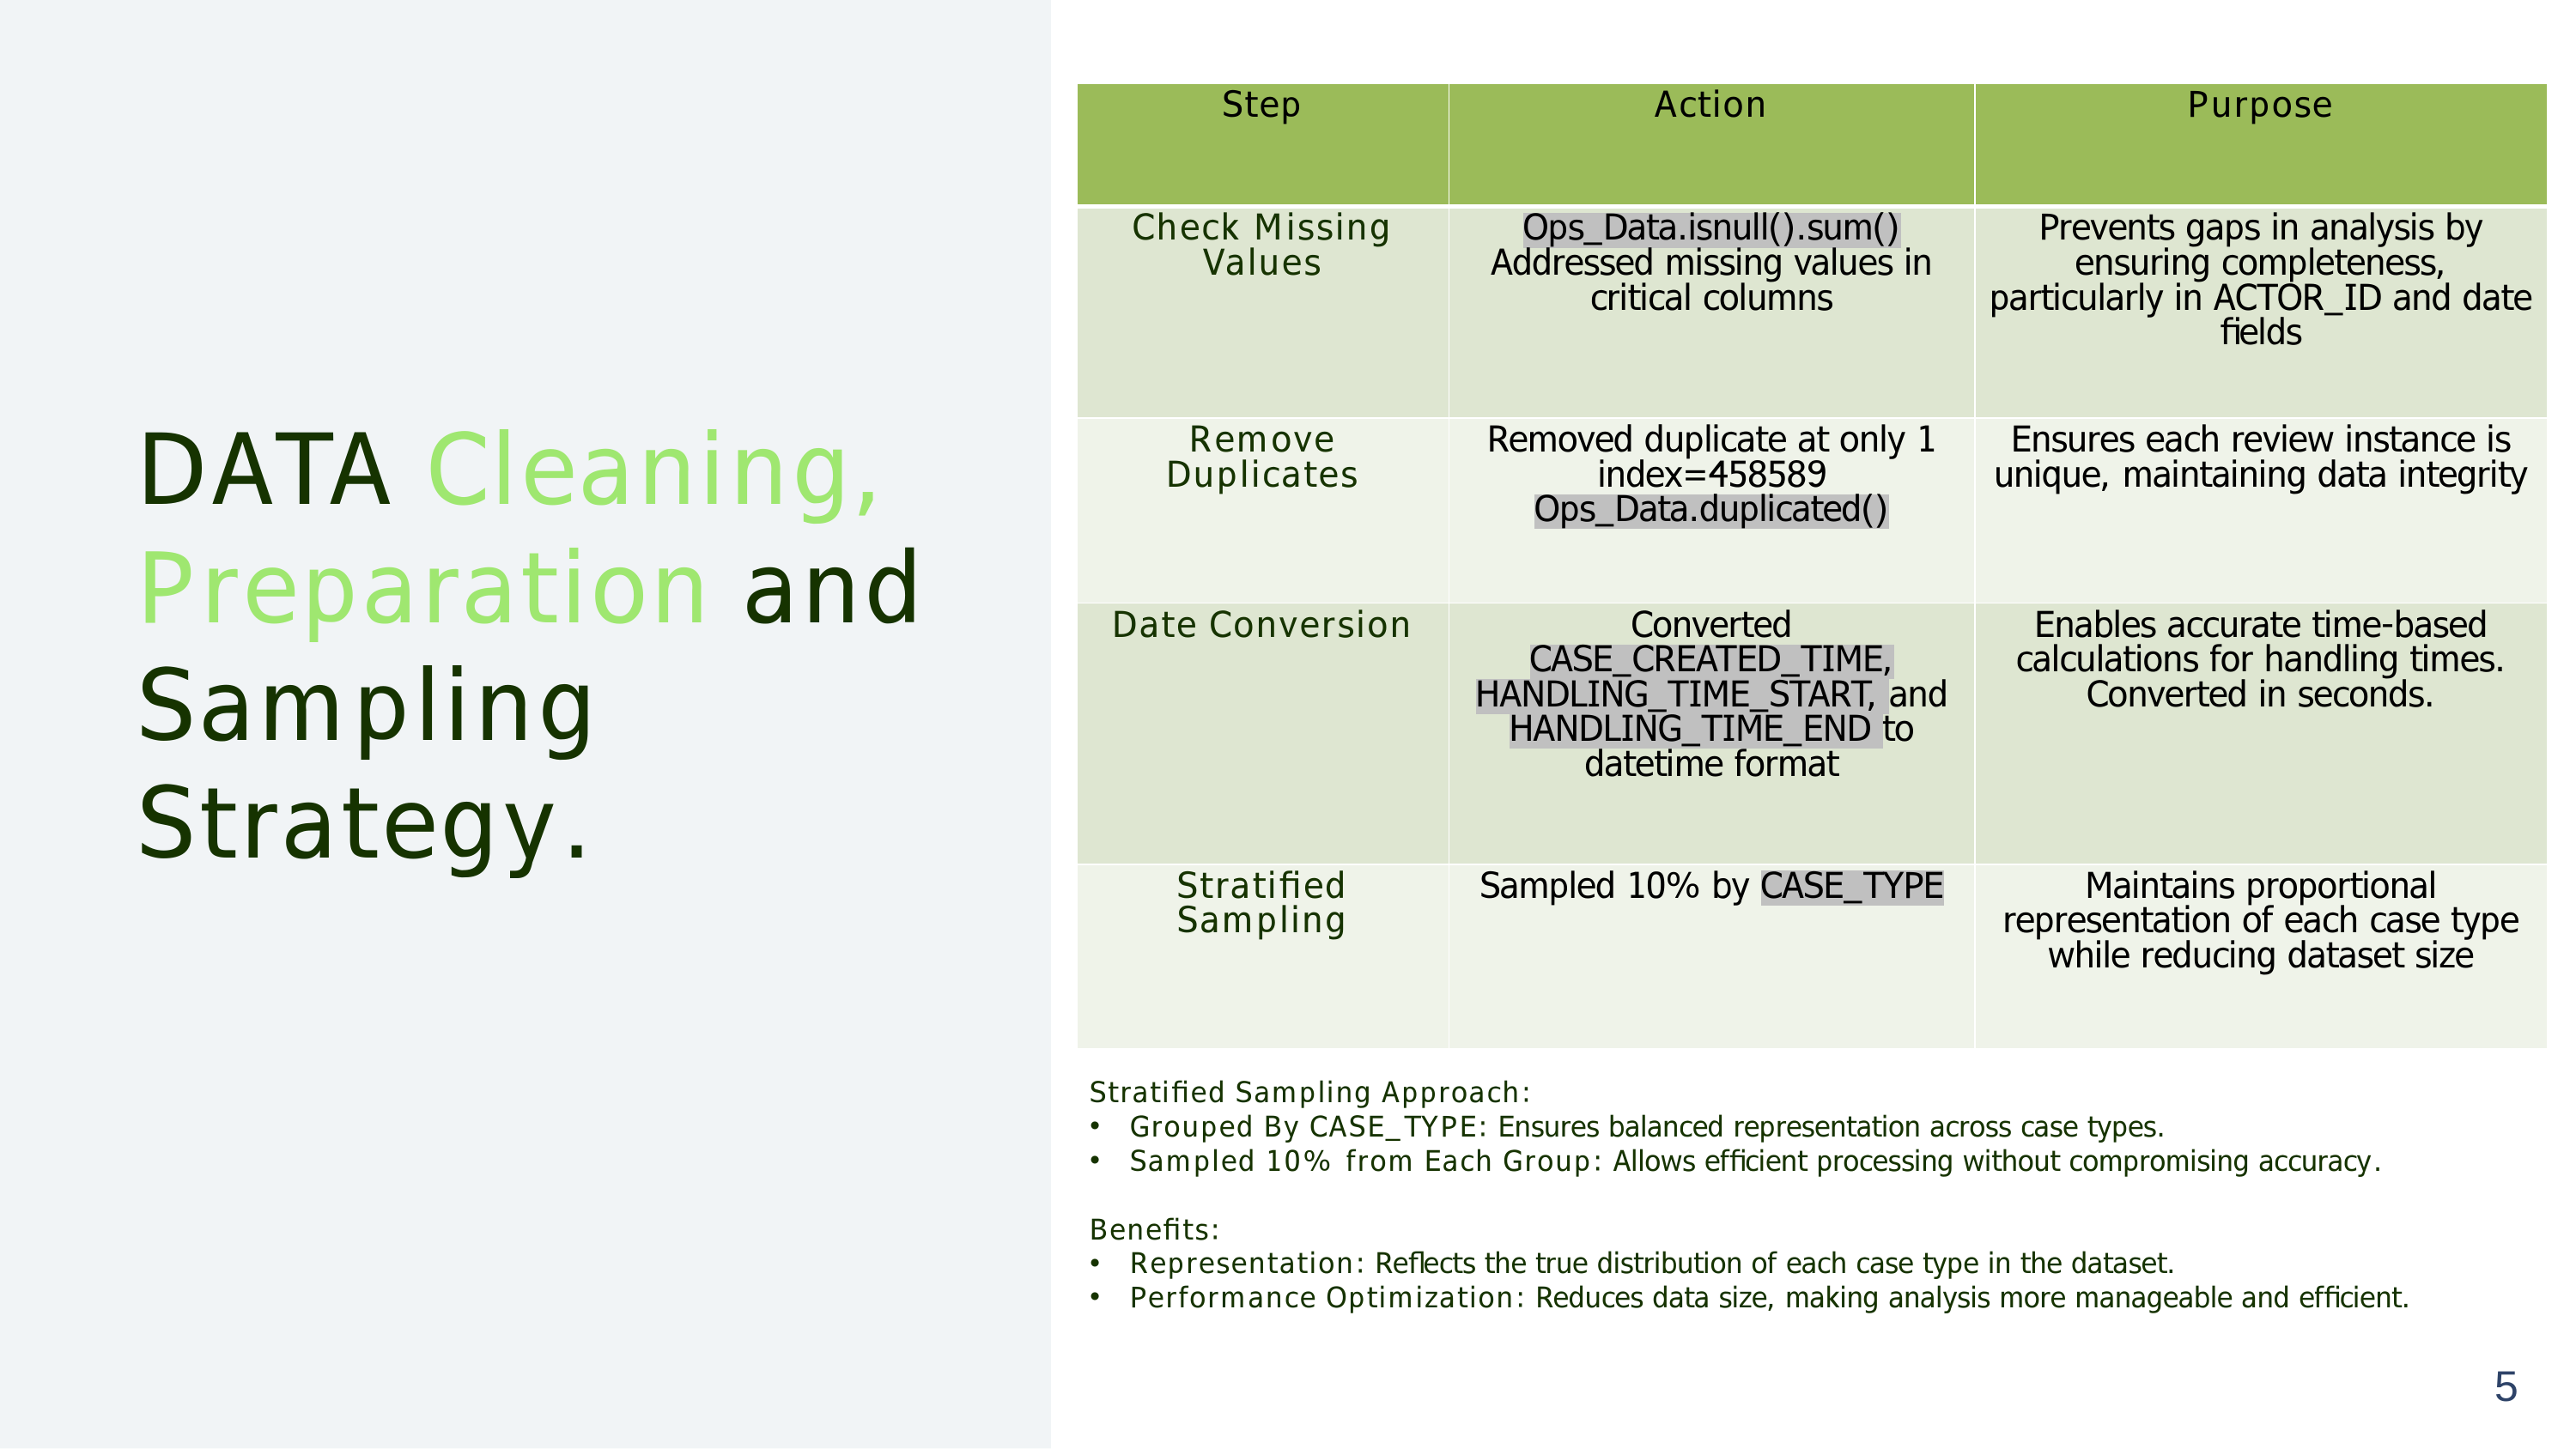

| Step | Action | Purpose |
| --- | --- | --- |
| Check Missing Values | Ops\_Data.isnull().sum() Addressed missing values in critical columns | Prevents gaps in analysis by ensuring completeness, particularly in ACTOR\_ID and date fields |
| Remove Duplicates | Removed duplicate at only 1 index=458589 Ops\_Data.duplicated() | Ensures each review instance is unique, maintaining data integrity |
| Date Conversion | Converted CASE\_CREATED\_TIME, HANDLING\_TIME\_START, and HANDLING\_TIME\_END to datetime format | Enables accurate time-based calculations for handling times. Converted in seconds. |
| Stratified Sampling | Sampled 10% by CASE\_TYPE | Maintains proportional representation of each case type while reducing dataset size |
DATA Cleaning, Preparation and Sampling Strategy.
Stratified Sampling Approach:
Grouped By CASE_TYPE: Ensures balanced representation across case types.
Sampled 10% from Each Group: Allows efficient processing without compromising accuracy.

Benefits:
Representation: Reflects the true distribution of each case type in the dataset.
Performance Optimization: Reduces data size, making analysis more manageable and efficient.

5